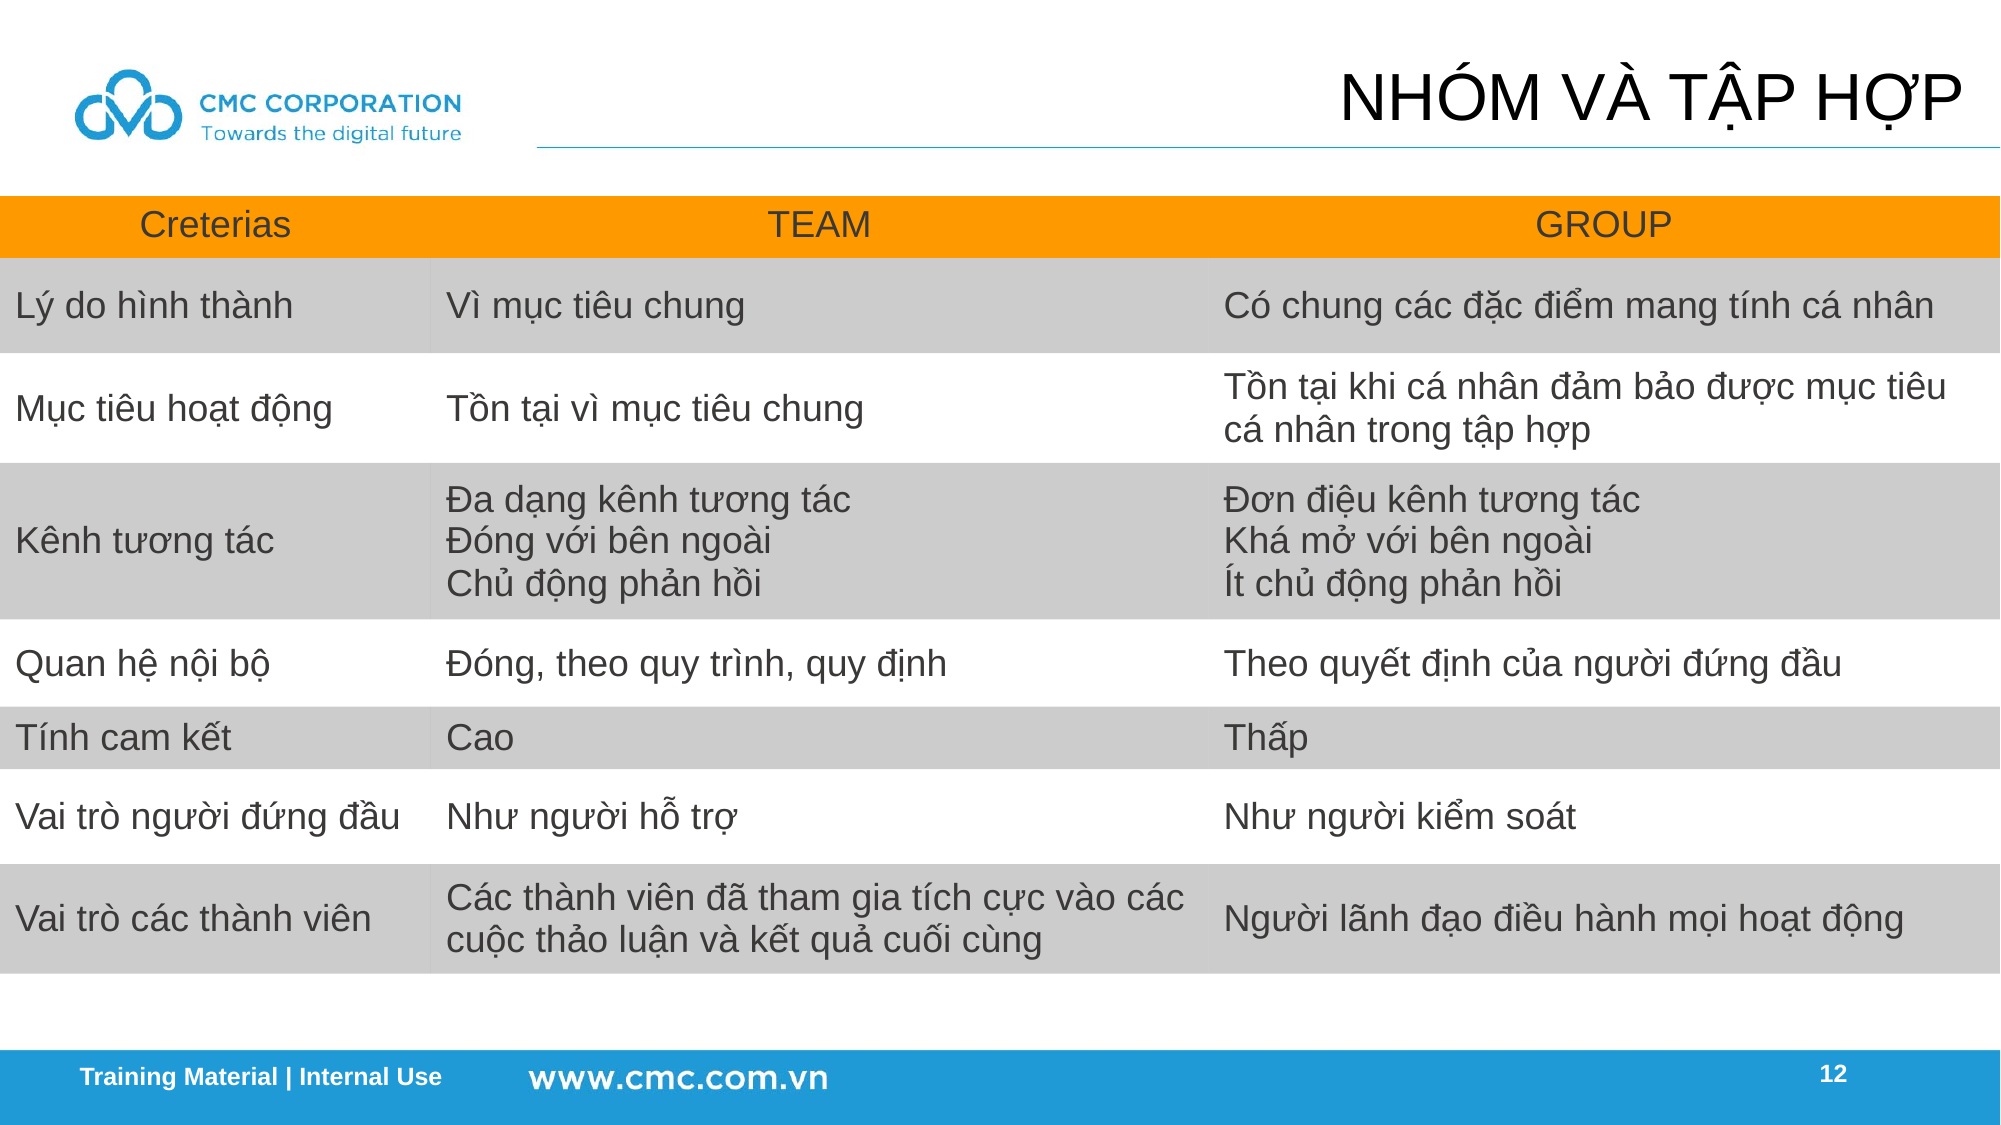

NHÓM VÀ TẬP HỢP
| Creterias | TEAM | GROUP |
| --- | --- | --- |
| Lý do hình thành | Vì mục tiêu chung | Có chung các đặc điểm mang tính cá nhân |
| Mục tiêu hoạt động | Tồn tại vì mục tiêu chung | Tồn tại khi cá nhân đảm bảo được mục tiêu cá nhân trong tập hợp |
| Kênh tương tác | Đa dạng kênh tương tác Đóng với bên ngoài Chủ động phản hồi | Đơn điệu kênh tương tác Khá mở với bên ngoài Ít chủ động phản hồi |
| Quan hệ nội bộ | Đóng, theo quy trình, quy định | Theo quyết định của người đứng đầu |
| Tính cam kết | Cao | Thấp |
| Vai trò người đứng đầu | Như người hỗ trợ | Như người kiểm soát |
| Vai trò các thành viên | Các thành viên đã tham gia tích cực vào các cuộc thảo luận và kết quả cuối cùng | Người lãnh đạo điều hành mọi hoạt động |
12
Training Material | Internal Use